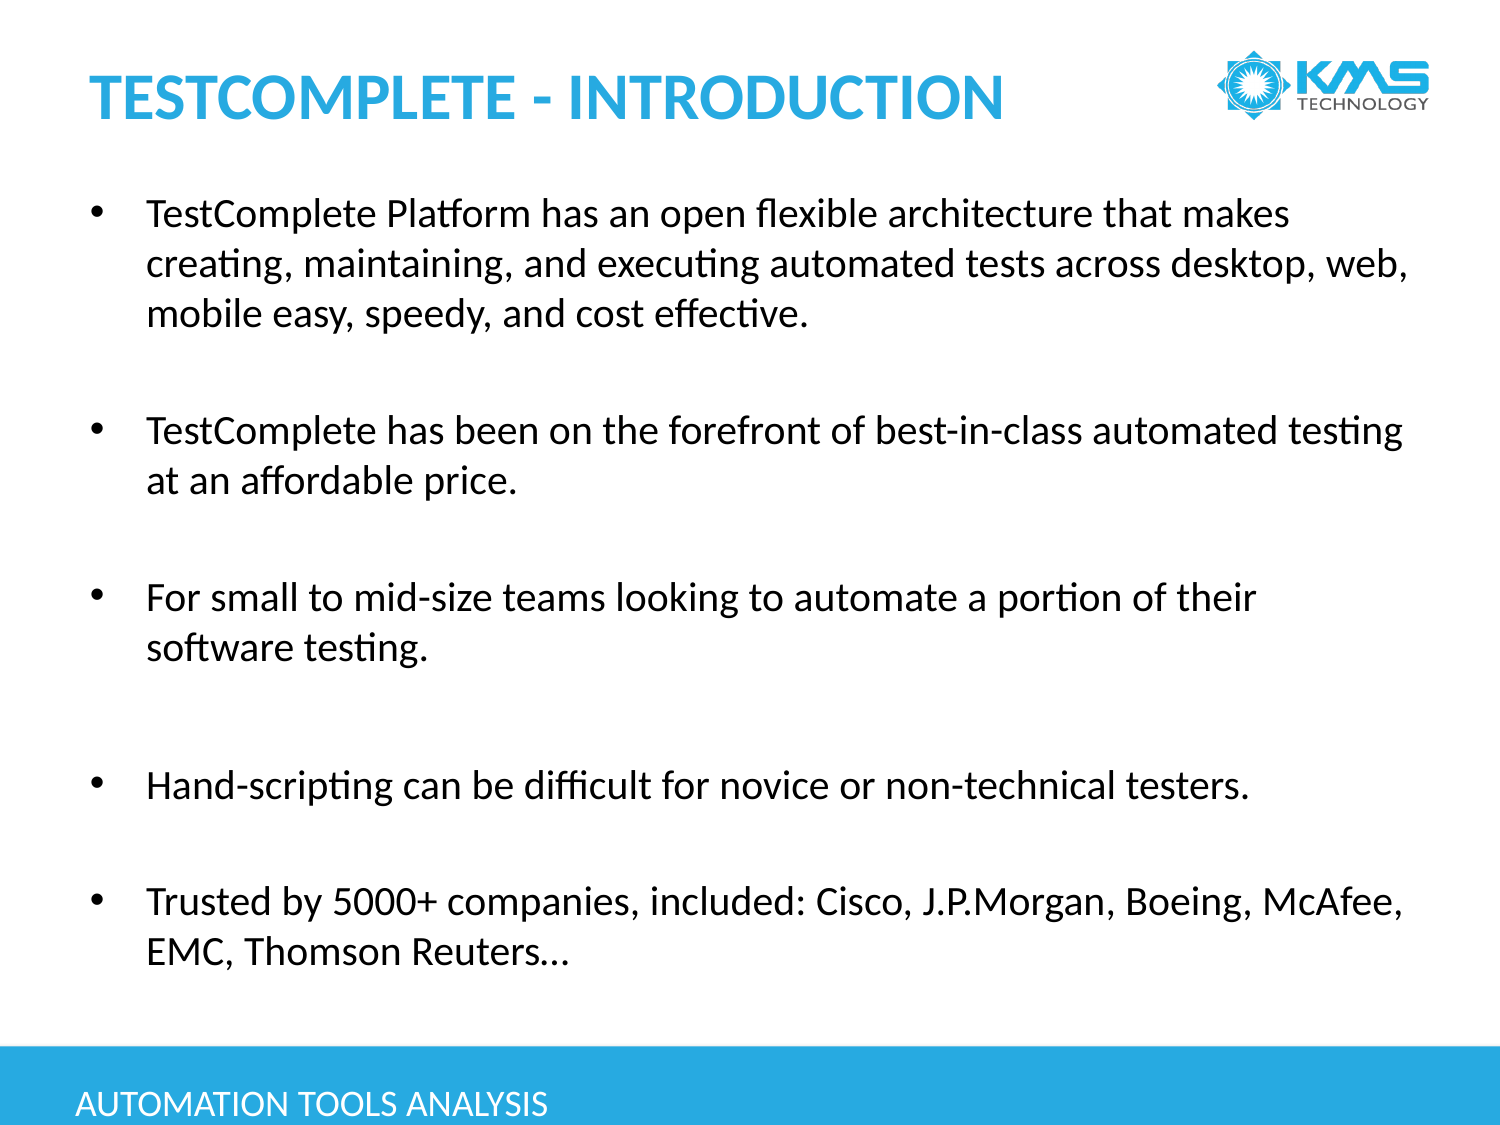

# Testcomplete - INTRODUCTION
TestComplete Platform has an open flexible architecture that makes creating, maintaining, and executing automated tests across desktop, web, mobile easy, speedy, and cost effective.

TestComplete has been on the forefront of best-in-class automated testing at an affordable price.

For small to mid-size teams looking to automate a portion of their software testing.

Hand-scripting can be difficult for novice or non-technical testers.

Trusted by 5000+ companies, included: Cisco, J.P.Morgan, Boeing, McAfee, EMC, Thomson Reuters…
Automation tools analysis